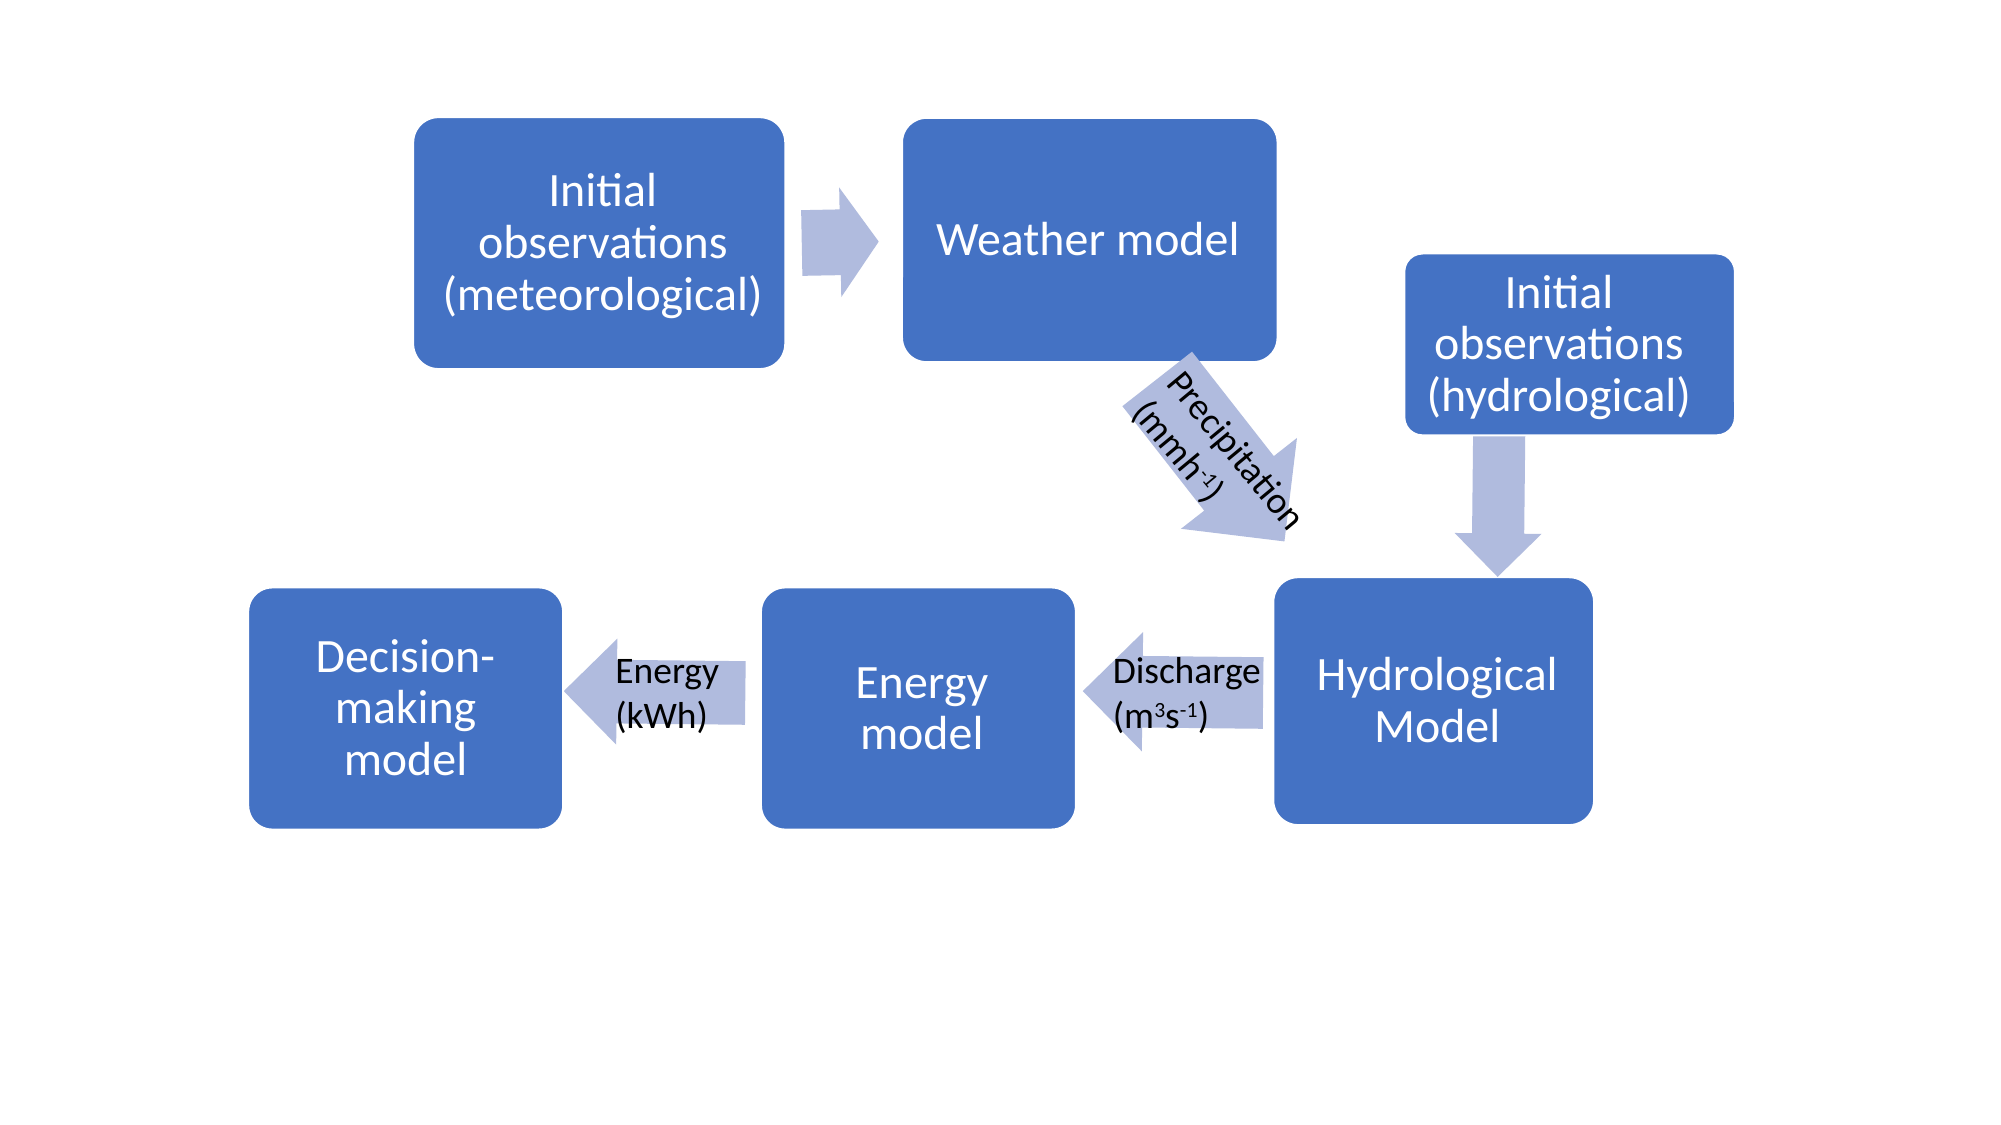

Initial observations (meteorological)

Weather model

Hydrological Model

Energy model

Initial observations (hydrological)
Precipitation (mmh-1)

Decision-making model
Energy
(kWh)

Discharge
(m3s-1)